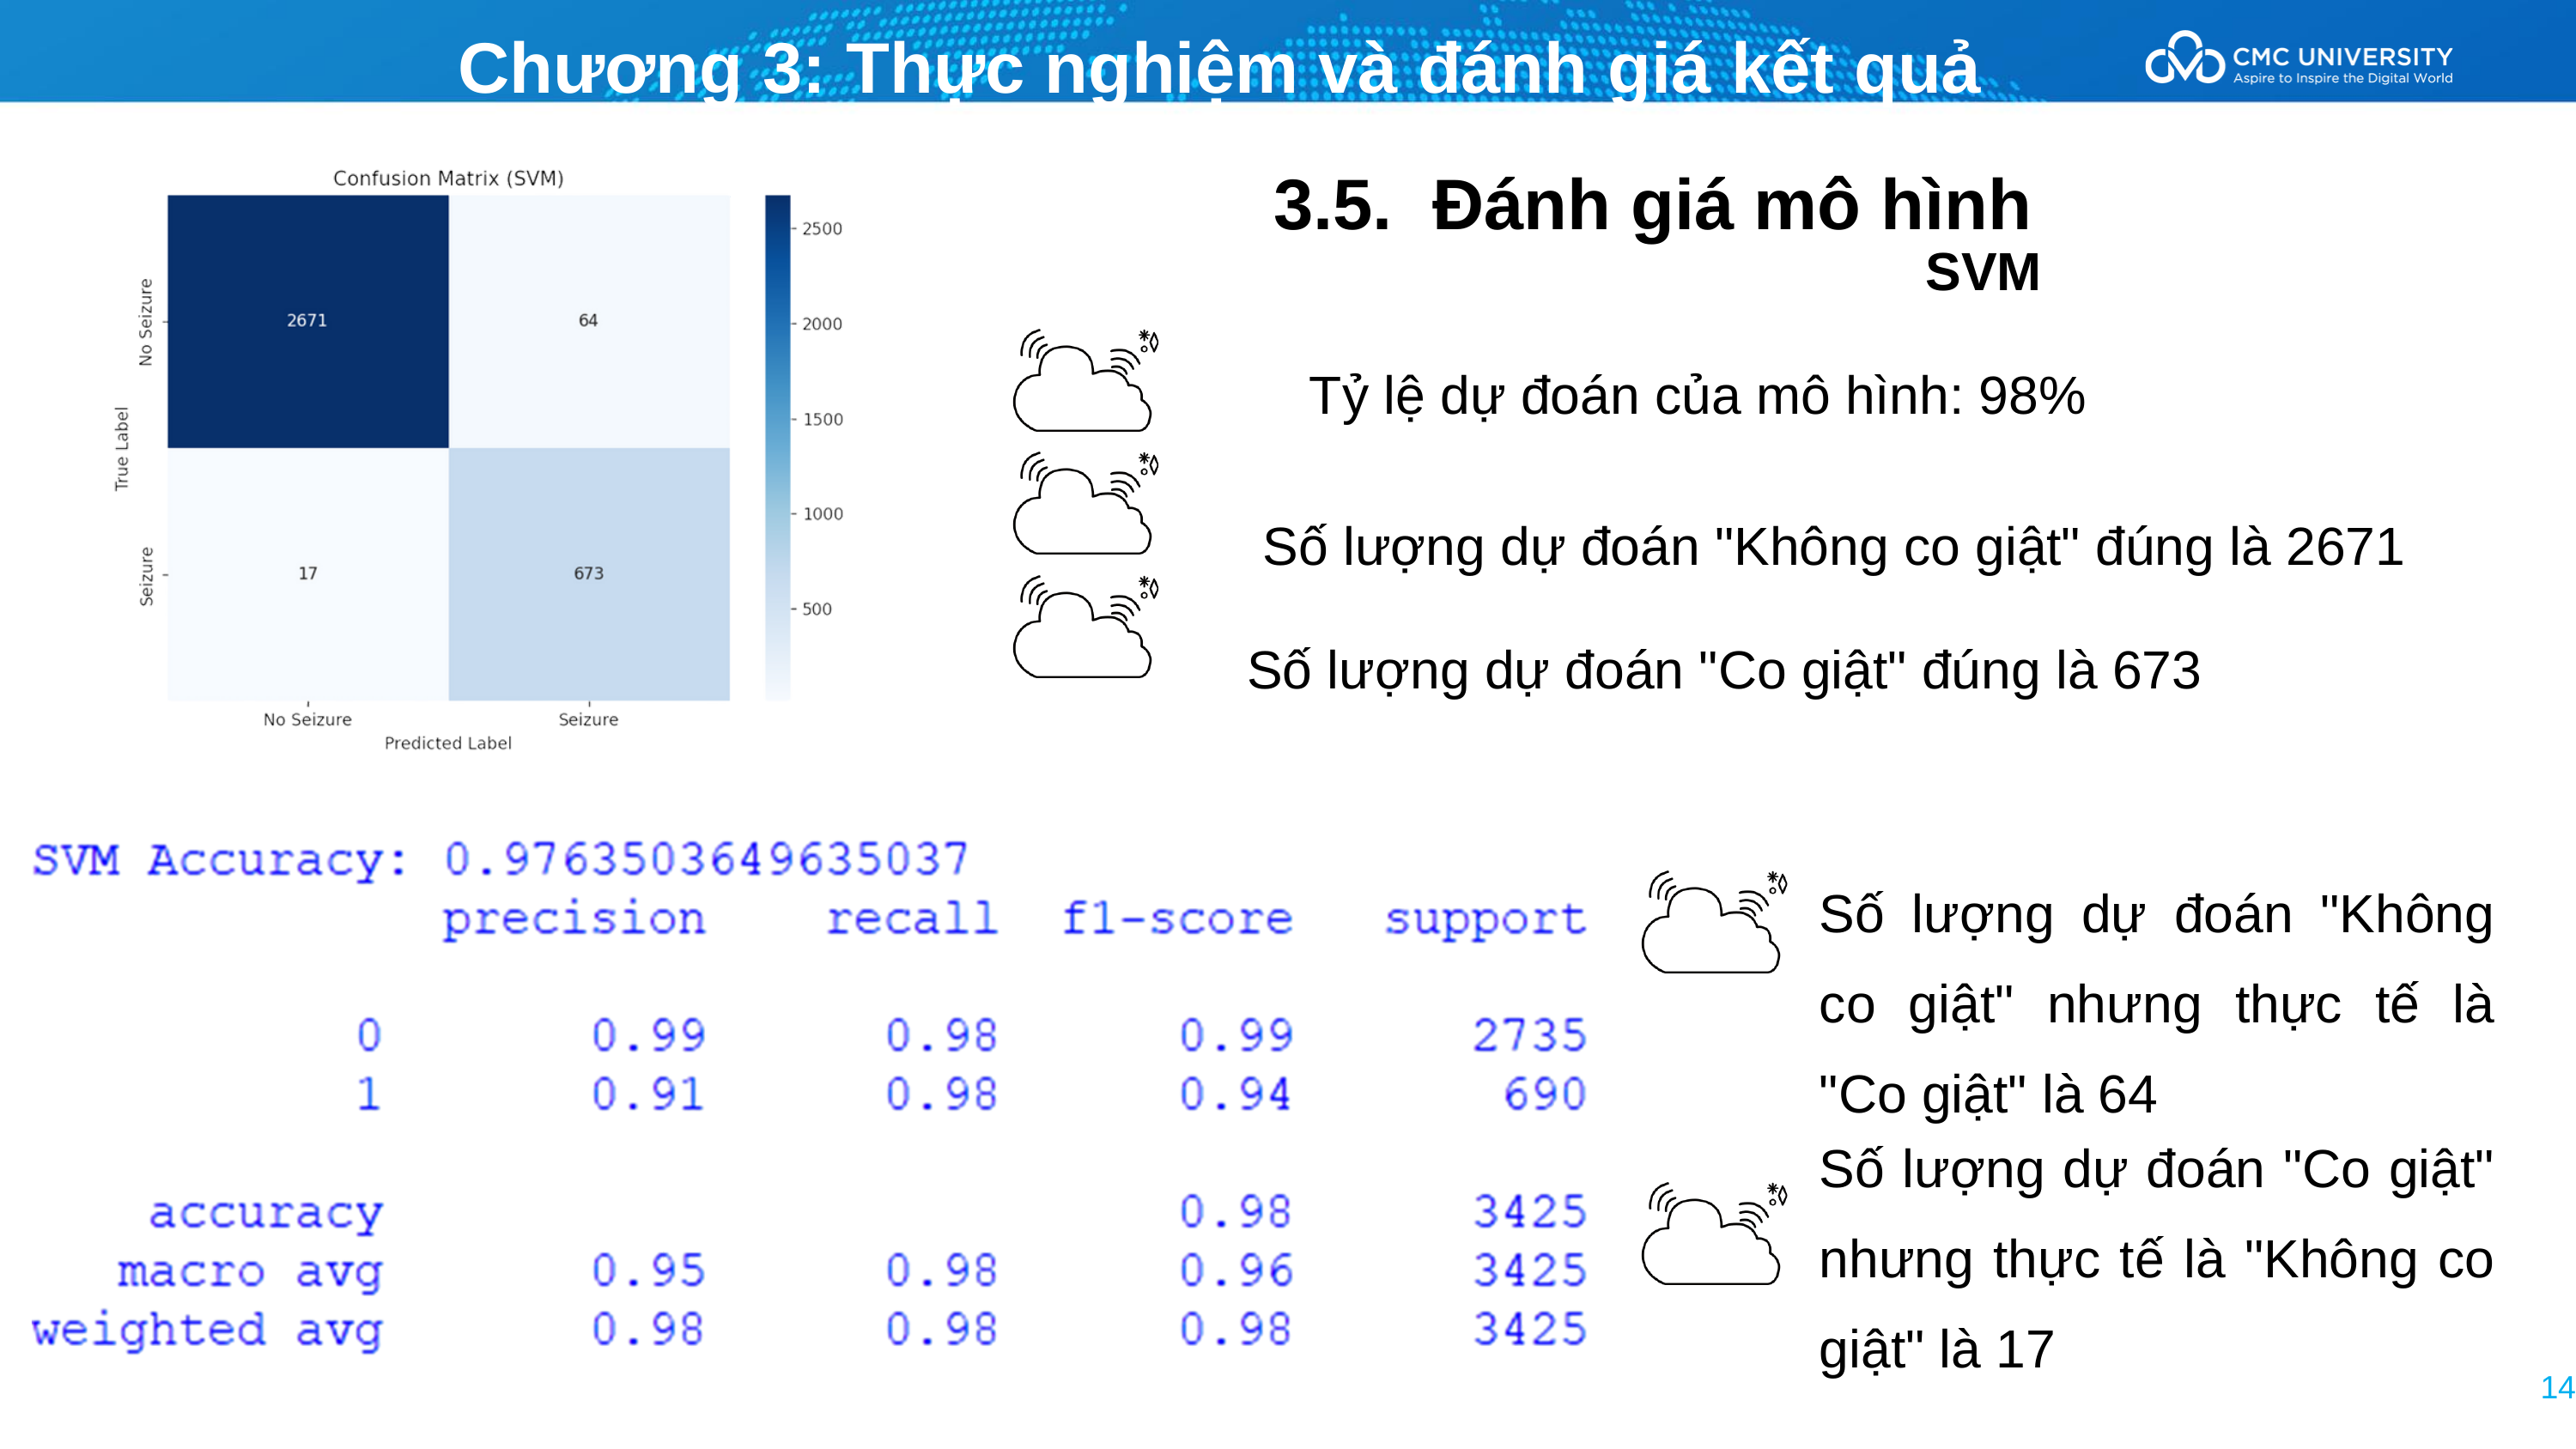

Chương 3: Thực nghiệm và đánh giá kết quả

3.5.  Đánh giá mô hình

 SVM

Tỷ lệ dự đoán của mô hình: 98%

Số lượng dự đoán "Không co giật" đúng là 2671

Số lượng dự đoán "Co giật" đúng là 673

Số lượng dự đoán "Không co giật" nhưng thực tế là "Co giật" là 64

Số lượng dự đoán "Co giật" nhưng thực tế là "Không co giật" là 17

14